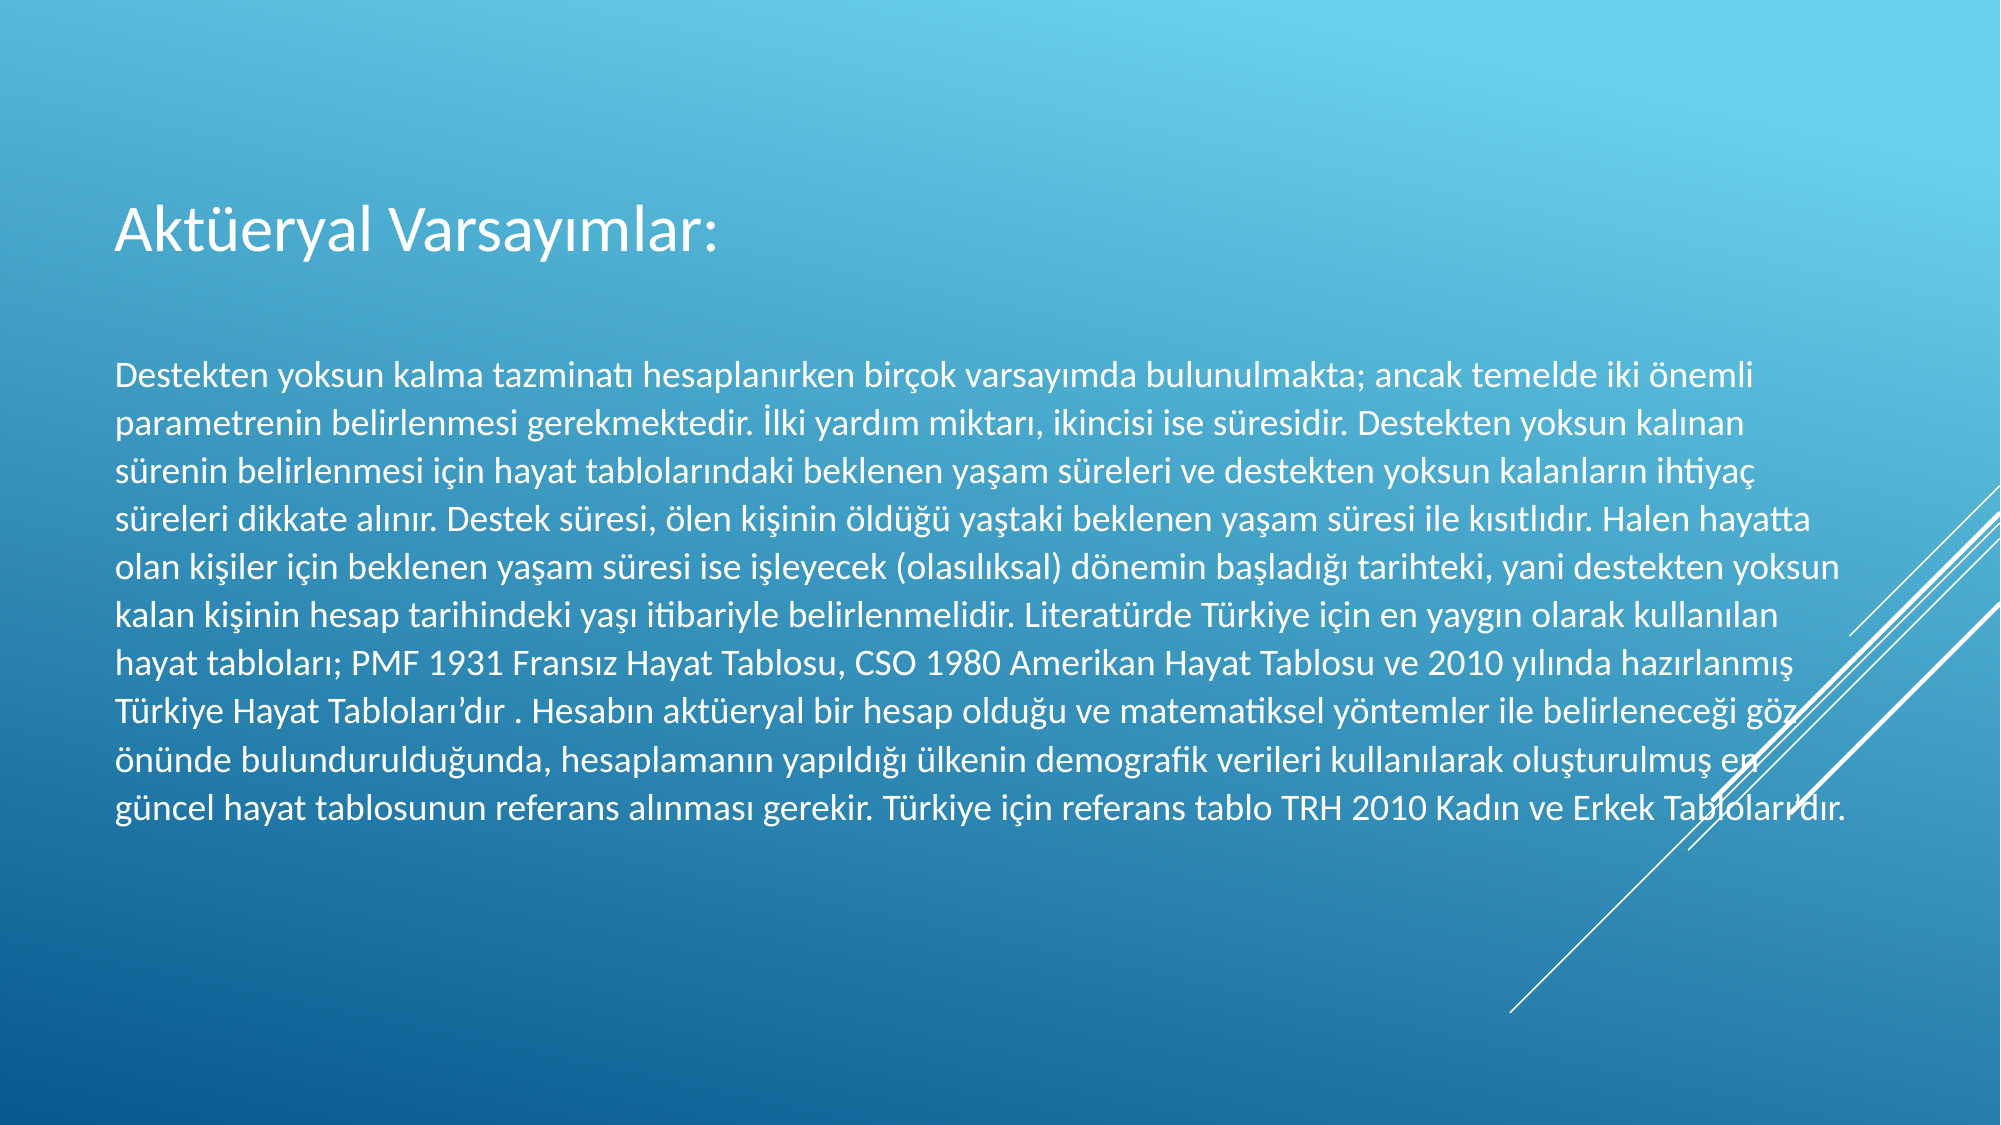

Aktüeryal Varsayımlar:

Destekten yoksun kalma tazminatı hesaplanırken birçok varsayımda bulunulmakta; ancak temelde iki önemli parametrenin belirlenmesi gerekmektedir. İlki yardım miktarı, ikincisi ise süresidir. Destekten yoksun kalınan sürenin belirlenmesi için hayat tablolarındaki beklenen yaşam süreleri ve destekten yoksun kalanların ihtiyaç süreleri dikkate alınır. Destek süresi, ölen kişinin öldüğü yaştaki beklenen yaşam süresi ile kısıtlıdır. Halen hayatta olan kişiler için beklenen yaşam süresi ise işleyecek (olasılıksal) dönemin başladığı tarihteki, yani destekten yoksun kalan kişinin hesap tarihindeki yaşı itibariyle belirlenmelidir. Literatürde Türkiye için en yaygın olarak kullanılan hayat tabloları; PMF 1931 Fransız Hayat Tablosu, CSO 1980 Amerikan Hayat Tablosu ve 2010 yılında hazırlanmış Türkiye Hayat Tabloları’dır . Hesabın aktüeryal bir hesap olduğu ve matematiksel yöntemler ile belirleneceği göz önünde bulundurulduğunda, hesaplamanın yapıldığı ülkenin demografik verileri kullanılarak oluşturulmuş en güncel hayat tablosunun referans alınması gerekir. Türkiye için referans tablo TRH 2010 Kadın ve Erkek Tabloları’dır.